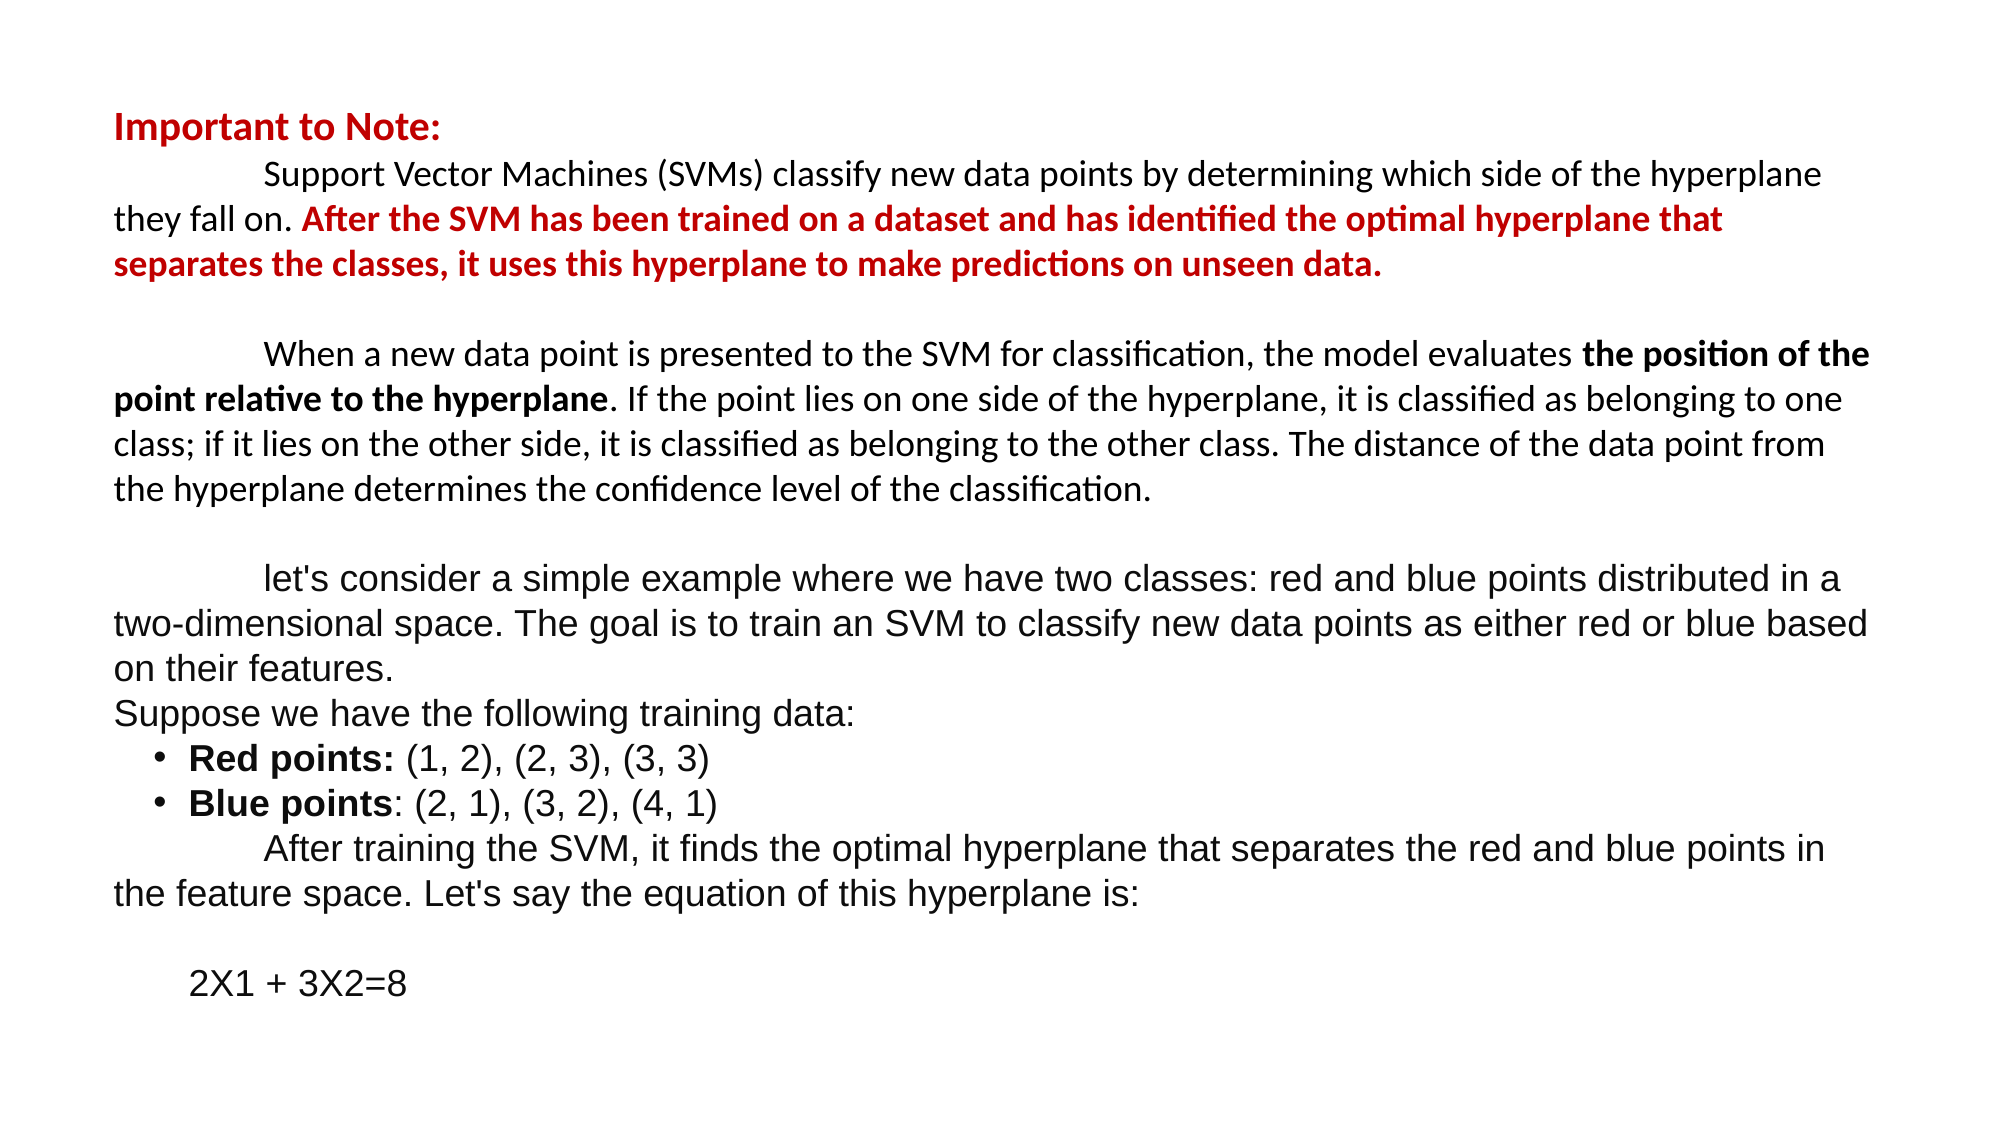

Important to Note:
	Support Vector Machines (SVMs) classify new data points by determining which side of the hyperplane they fall on. After the SVM has been trained on a dataset and has identified the optimal hyperplane that separates the classes, it uses this hyperplane to make predictions on unseen data.

	When a new data point is presented to the SVM for classification, the model evaluates the position of the point relative to the hyperplane. If the point lies on one side of the hyperplane, it is classified as belonging to one class; if it lies on the other side, it is classified as belonging to the other class. The distance of the data point from the hyperplane determines the confidence level of the classification.

	let's consider a simple example where we have two classes: red and blue points distributed in a two-dimensional space. The goal is to train an SVM to classify new data points as either red or blue based on their features.
Suppose we have the following training data:
Red points: (1, 2), (2, 3), (3, 3)
Blue points: (2, 1), (3, 2), (4, 1)
	After training the SVM, it finds the optimal hyperplane that separates the red and blue points in the feature space. Let's say the equation of this hyperplane is:

2X1​ + 3X2​=8